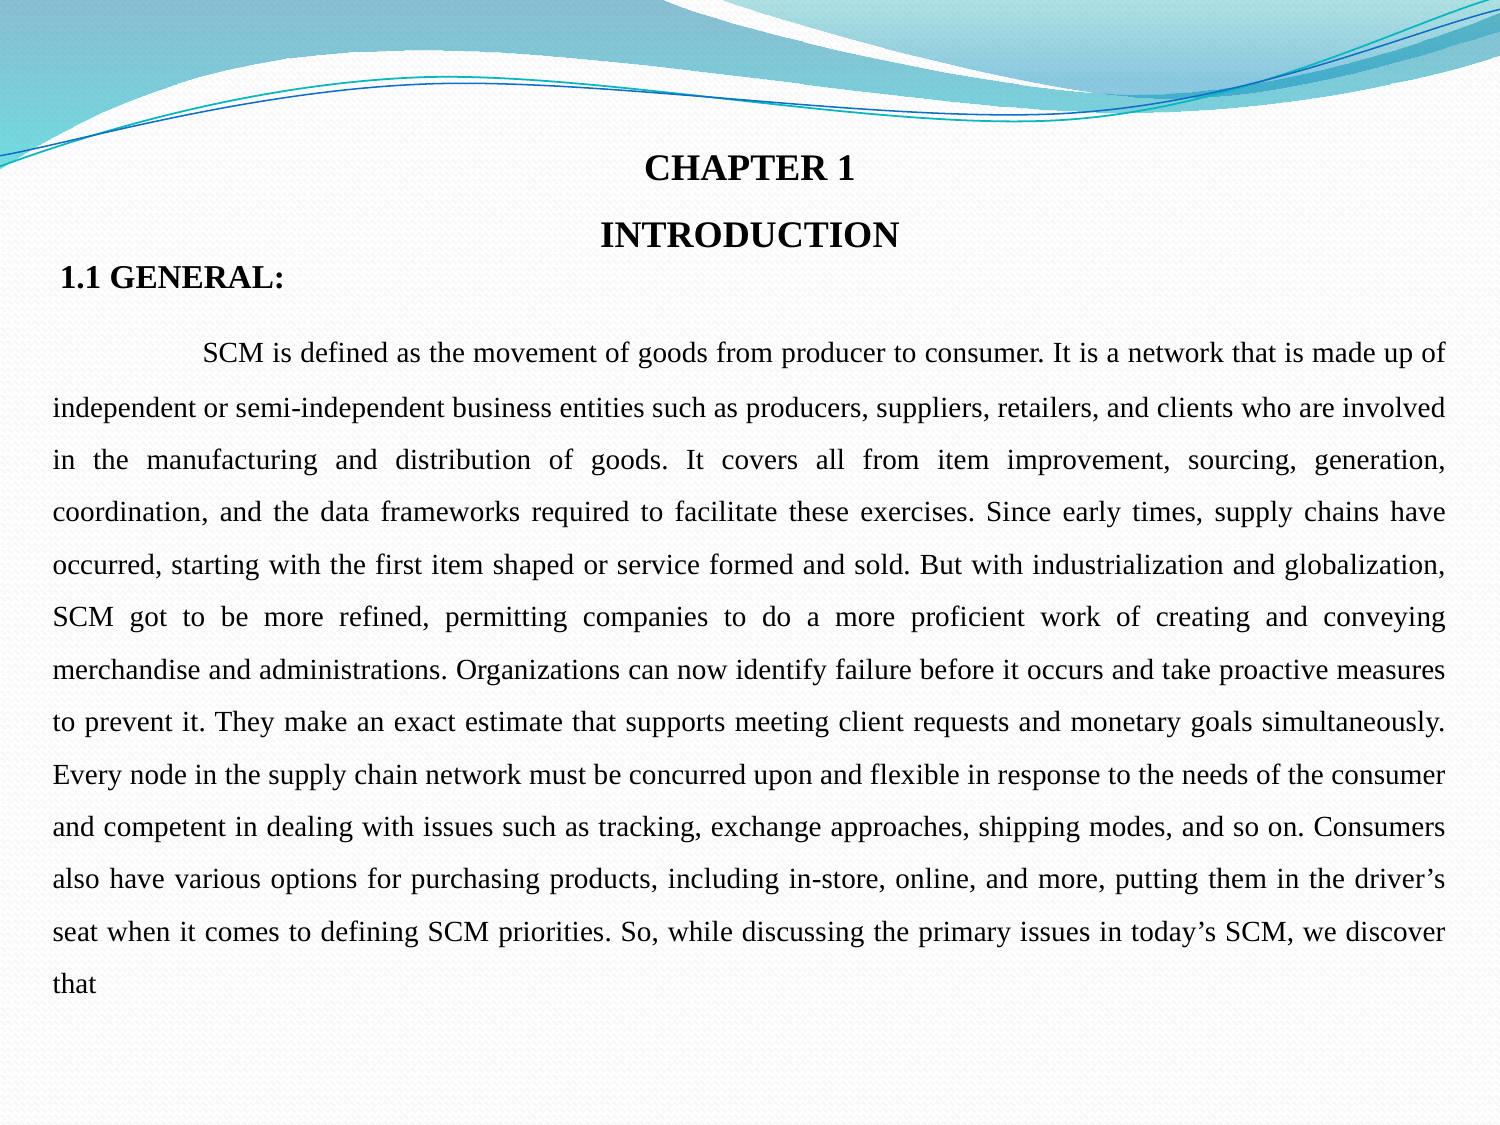

CHAPTER 1
INTRODUCTION
 1.1 GENERAL:
	SCM is defined as the movement of goods from producer to consumer. It is a network that is made up of independent or semi-independent business entities such as producers, suppliers, retailers, and clients who are involved in the manufacturing and distribution of goods. It covers all from item improvement, sourcing, generation, coordination, and the data frameworks required to facilitate these exercises. Since early times, supply chains have occurred, starting with the first item shaped or service formed and sold. But with industrialization and globalization, SCM got to be more refined, permitting companies to do a more proficient work of creating and conveying merchandise and administrations. Organizations can now identify failure before it occurs and take proactive measures to prevent it. They make an exact estimate that supports meeting client requests and monetary goals simultaneously. Every node in the supply chain network must be concurred upon and flexible in response to the needs of the consumer and competent in dealing with issues such as tracking, exchange approaches, shipping modes, and so on. Consumers also have various options for purchasing products, including in-store, online, and more, putting them in the driver’s seat when it comes to defining SCM priorities. So, while discussing the primary issues in today’s SCM, we discover that